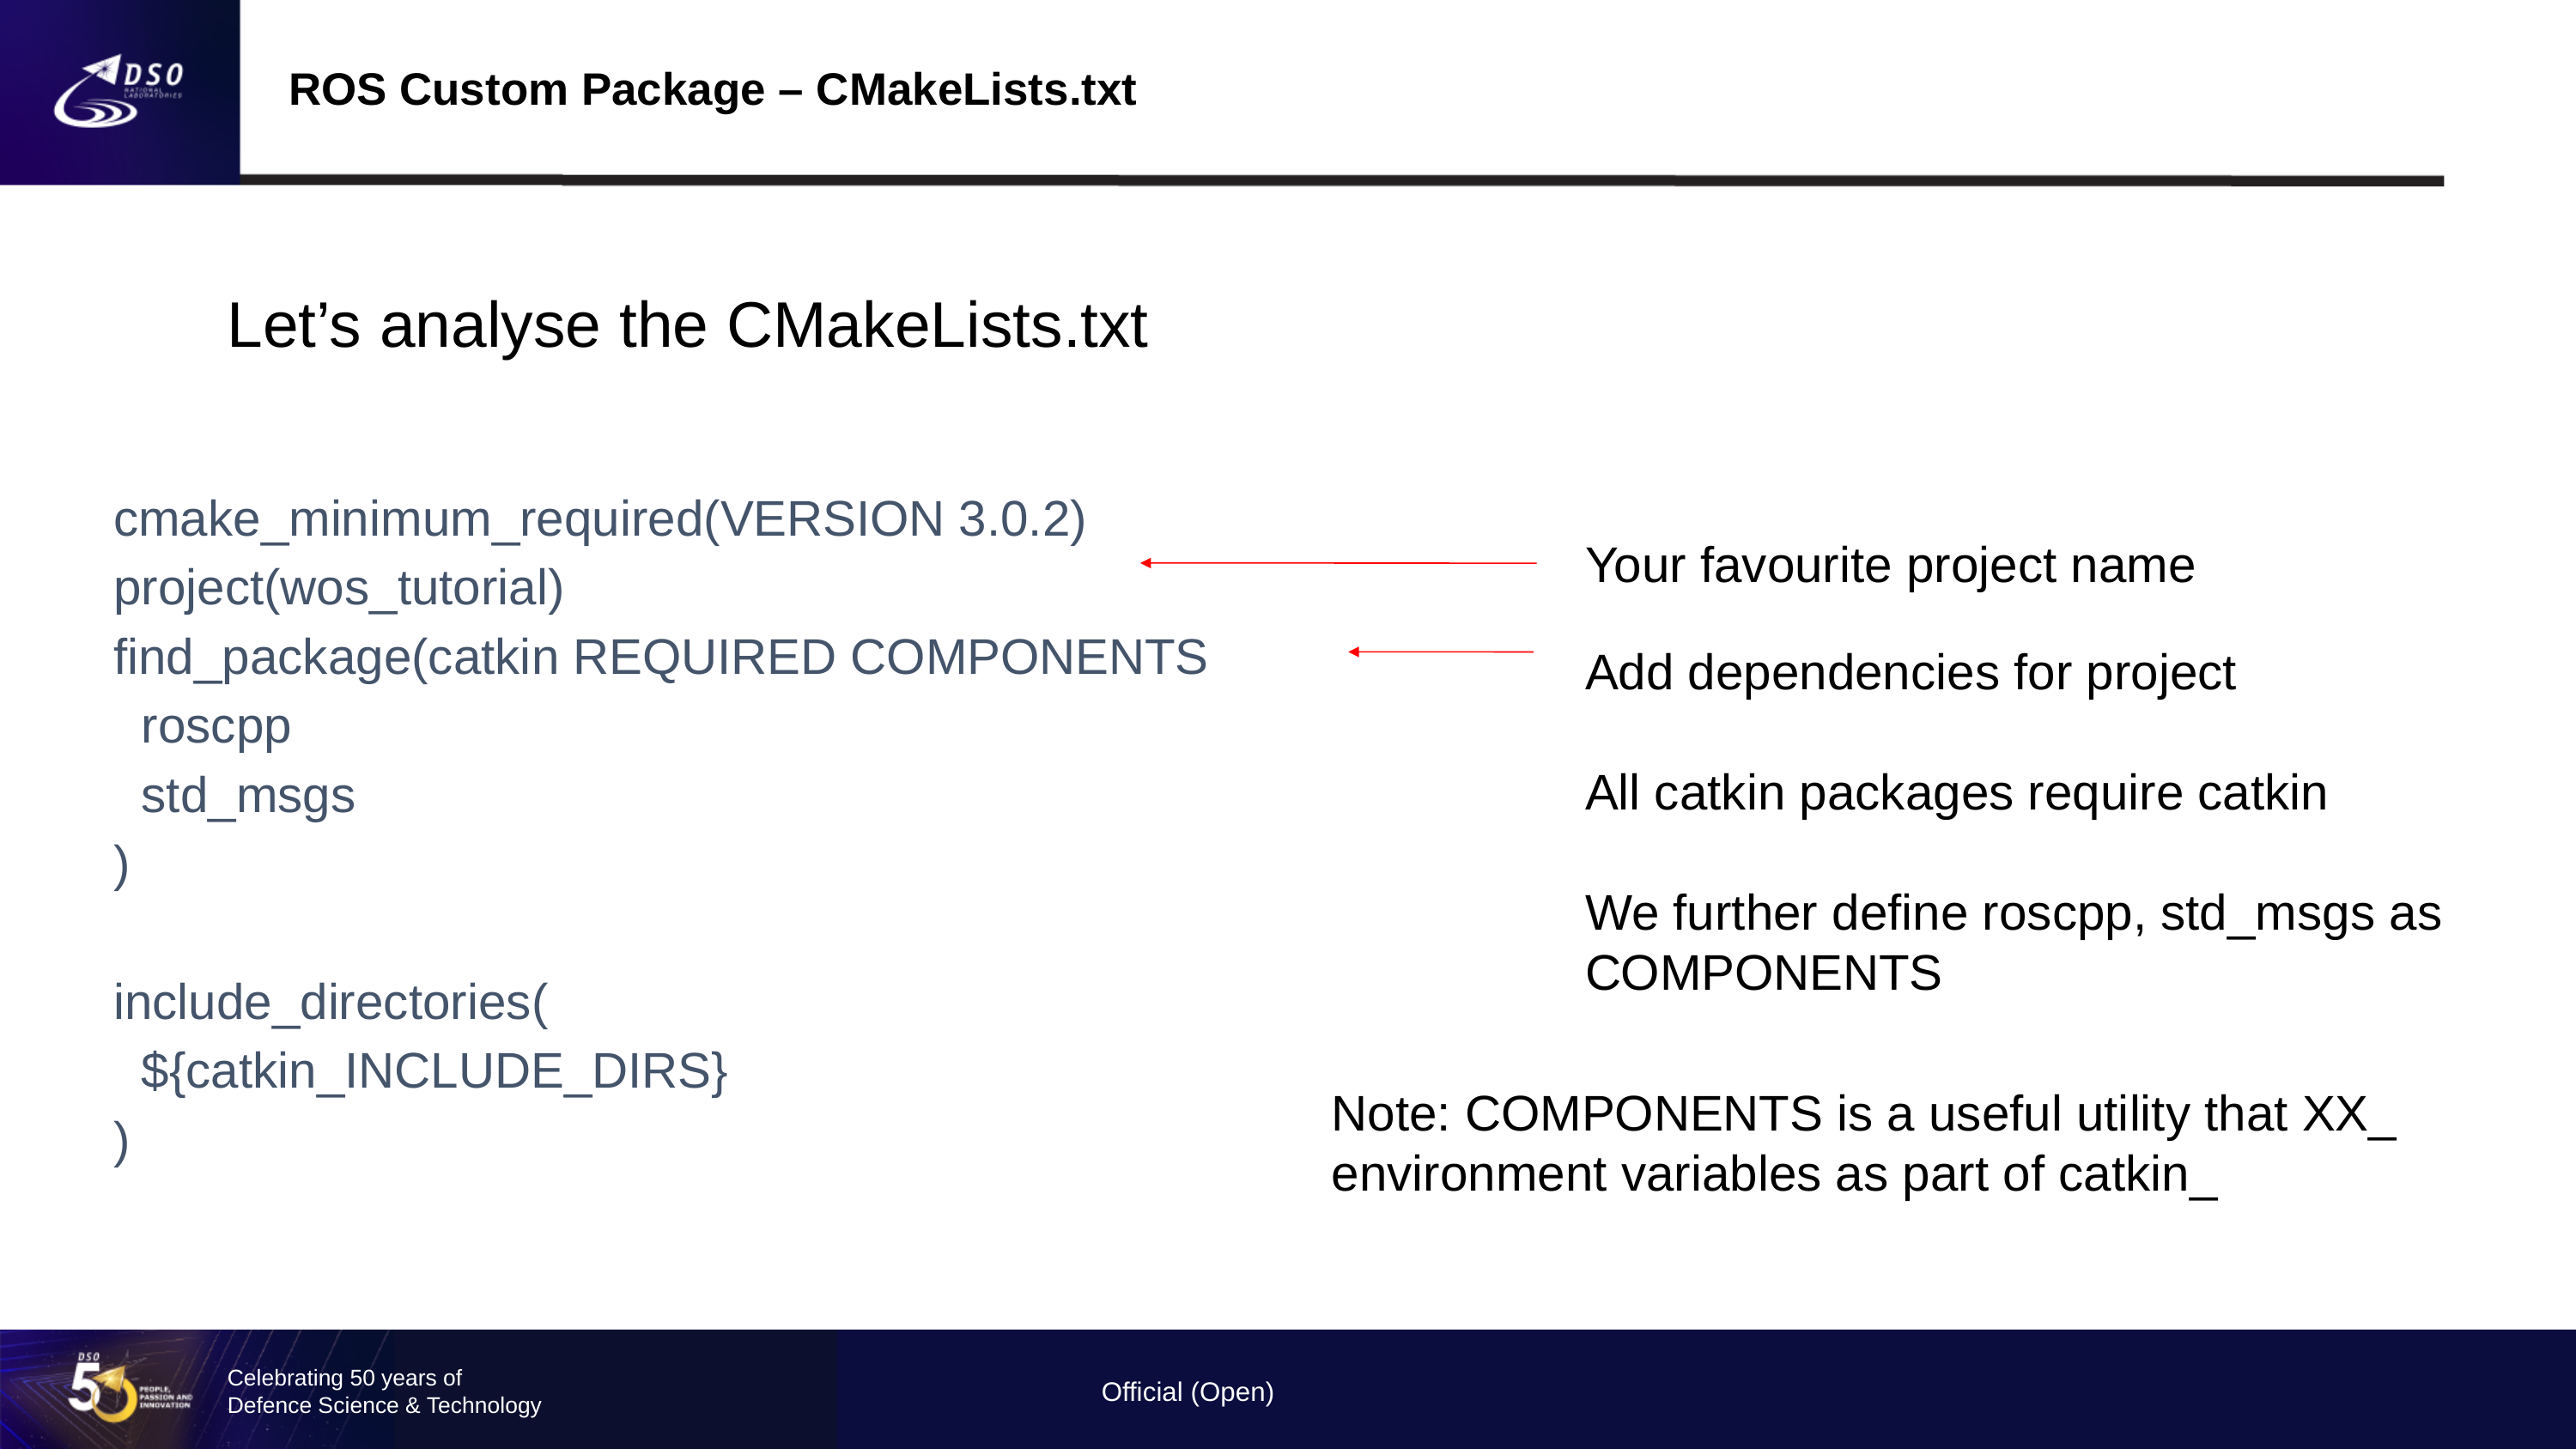

ROS Custom Package – CMakeLists.txt
Let’s analyse the CMakeLists.txt
cmake_minimum_required(VERSION 3.0.2)
project(wos_tutorial)
find_package(catkin REQUIRED COMPONENTS
  roscpp
  std_msgs
)

include_directories(
  ${catkin_INCLUDE_DIRS}
)
Your favourite project name

Add dependencies for project

All catkin packages require catkin

We further define roscpp, std_msgs as COMPONENTS

Note: COMPONENTS is a useful utility that XX_ environment variables as part of catkin_